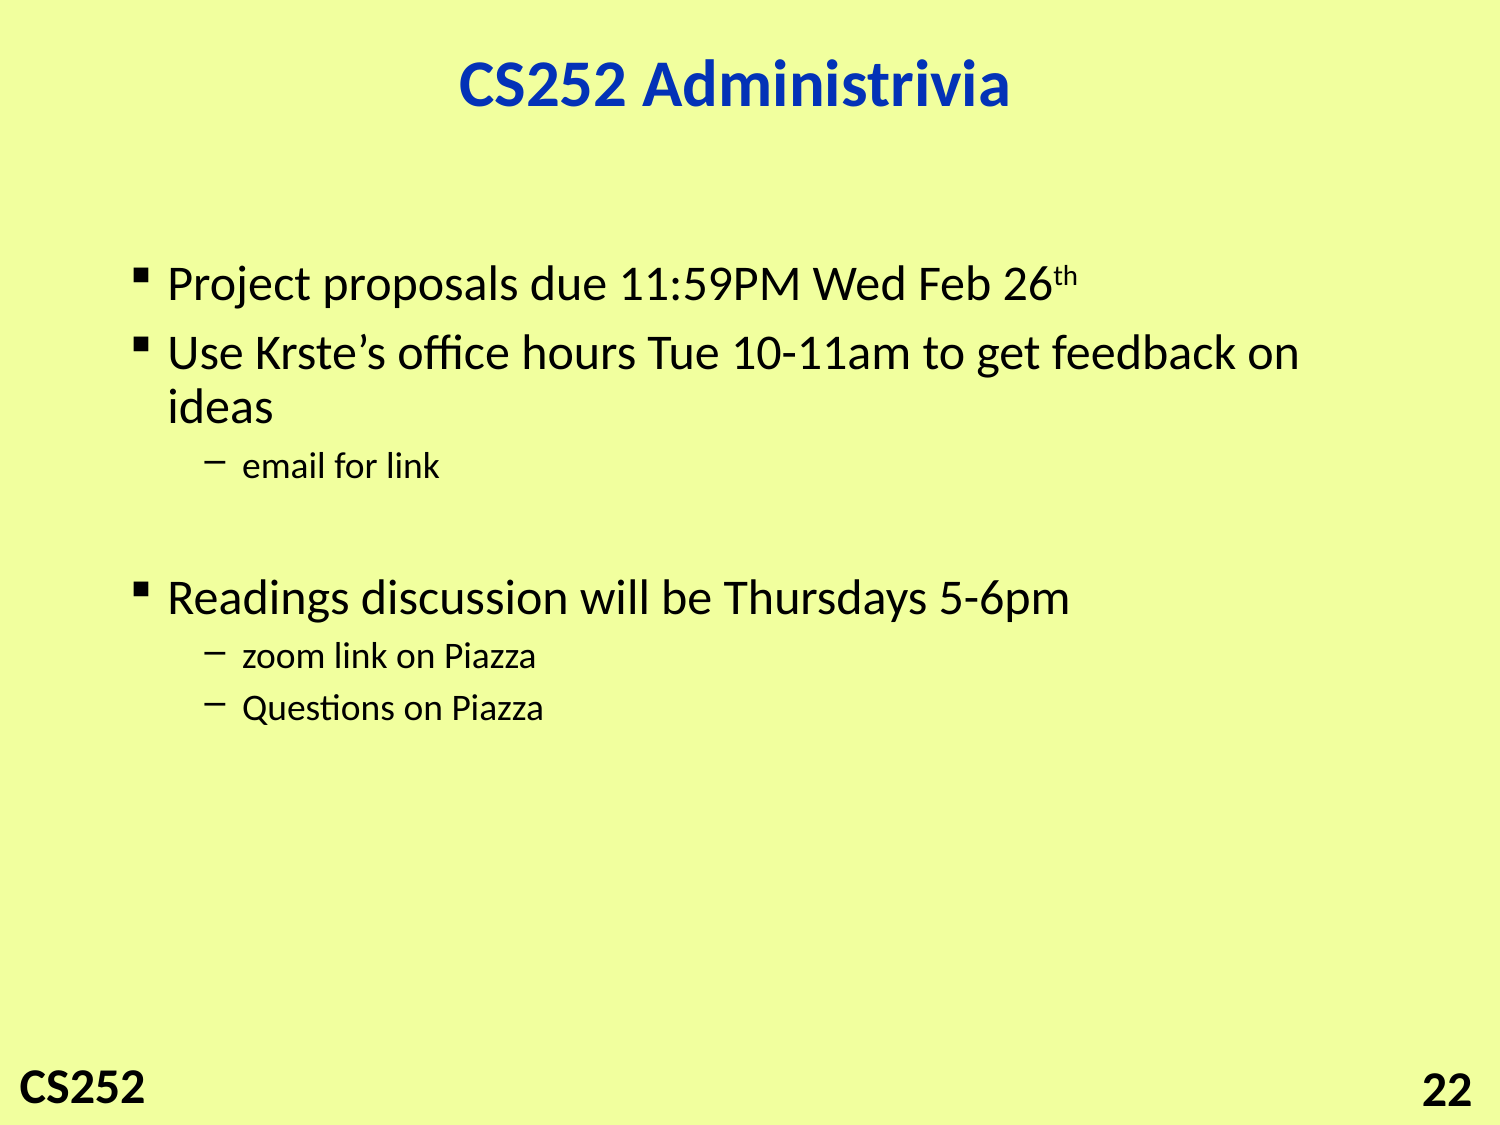

# CS252 Administrivia

Project proposals due 11:59PM Wed Feb 26th
Use Krste’s office hours Tue 10-11am to get feedback on ideas
email for link

Readings discussion will be Thursdays 5-6pm
zoom link on Piazza
Questions on Piazza
22